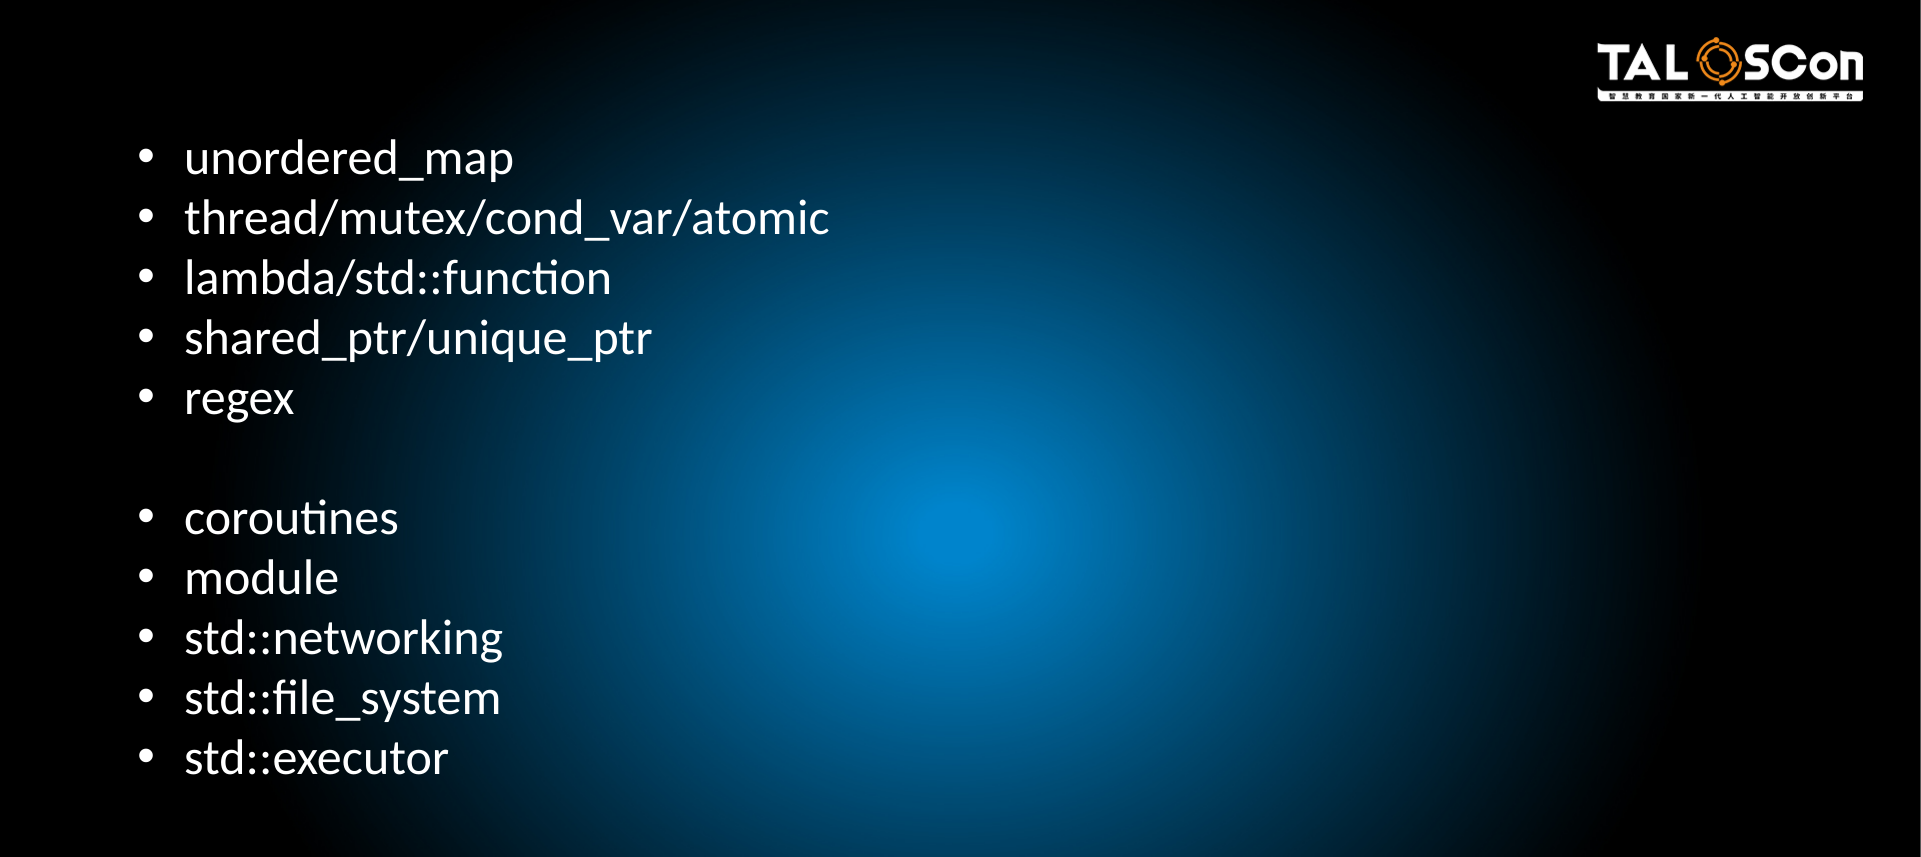

unordered_map
thread/mutex/cond_var/atomic
lambda/std::function
shared_ptr/unique_ptr
regex

coroutines
module
std::networking
std::file_system
std::executor